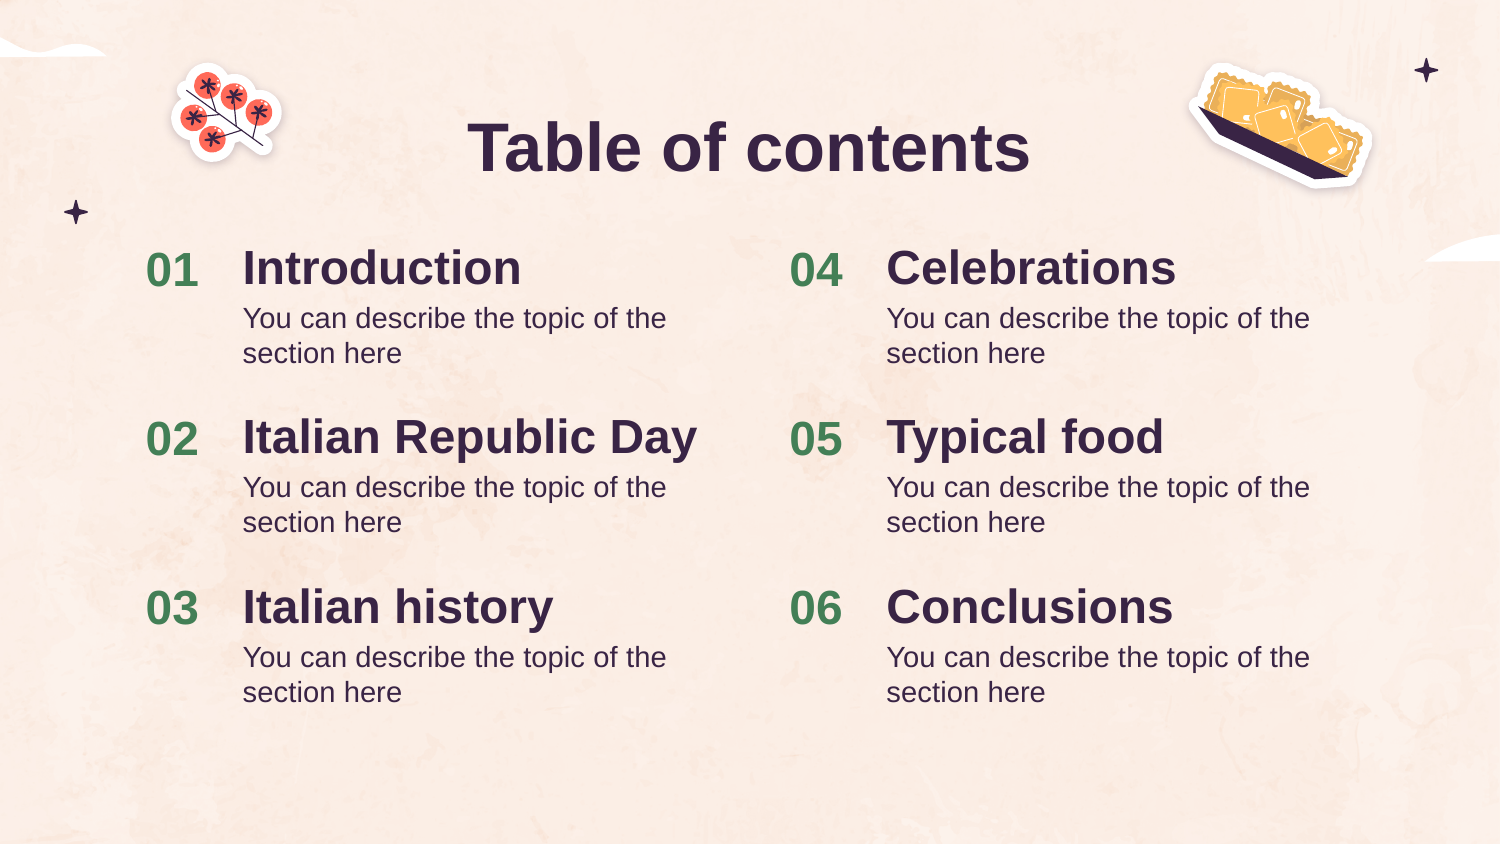

Table of contents
# 01
Introduction
04
Celebrations
You can describe the topic of the section here
You can describe the topic of the section here
02
Italian Republic Day
05
Typical food
You can describe the topic of the section here
You can describe the topic of the section here
03
Italian history
06
Conclusions
You can describe the topic of the section here
You can describe the topic of the section here